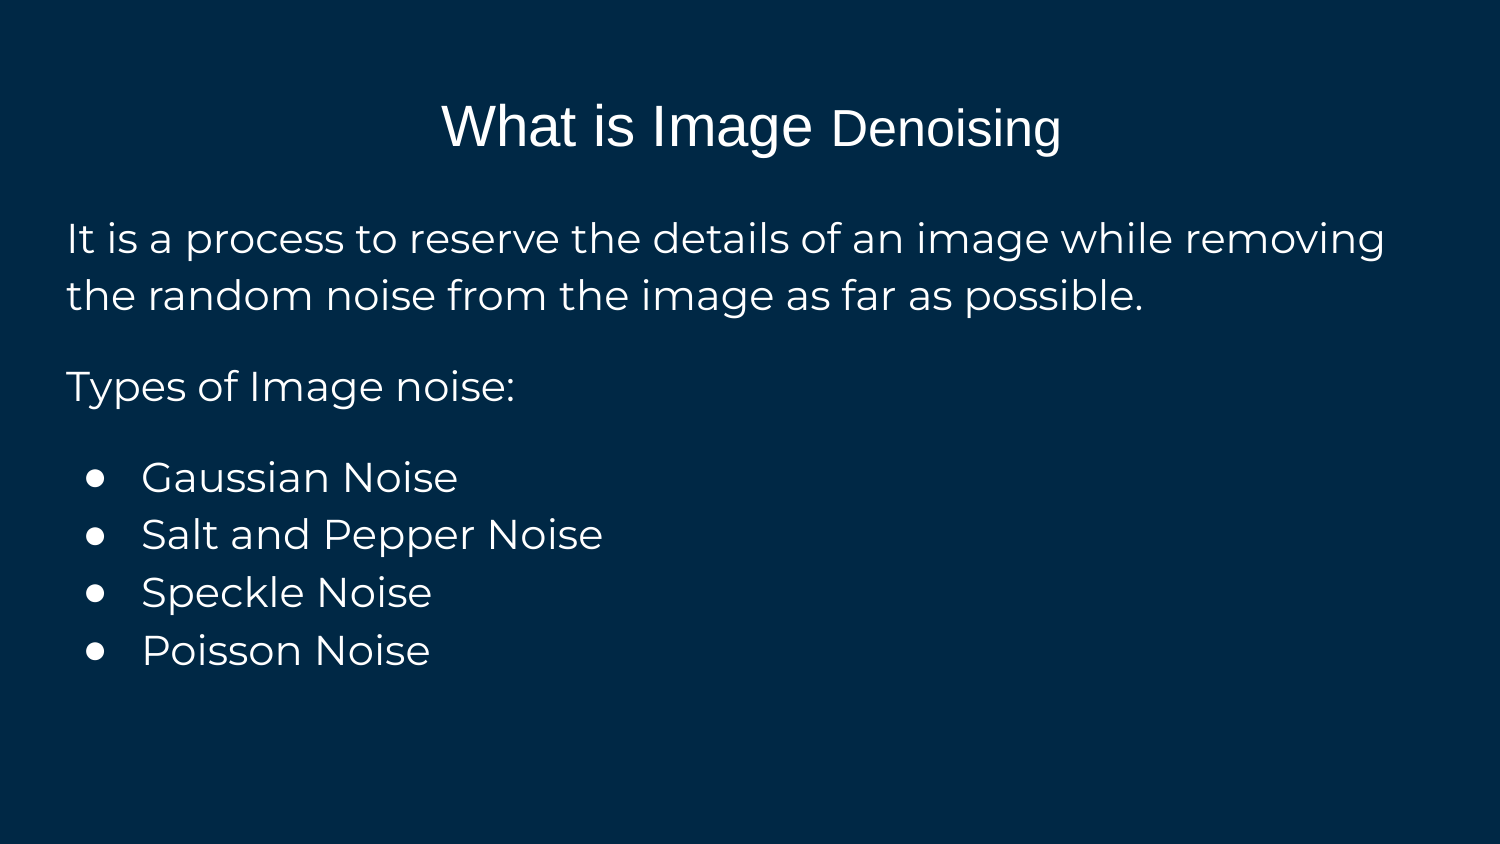

# What is Image Denoising
It is a process to reserve the details of an image while removing the random noise from the image as far as possible.
Types of Image noise:
Gaussian Noise
Salt and Pepper Noise
Speckle Noise
Poisson Noise